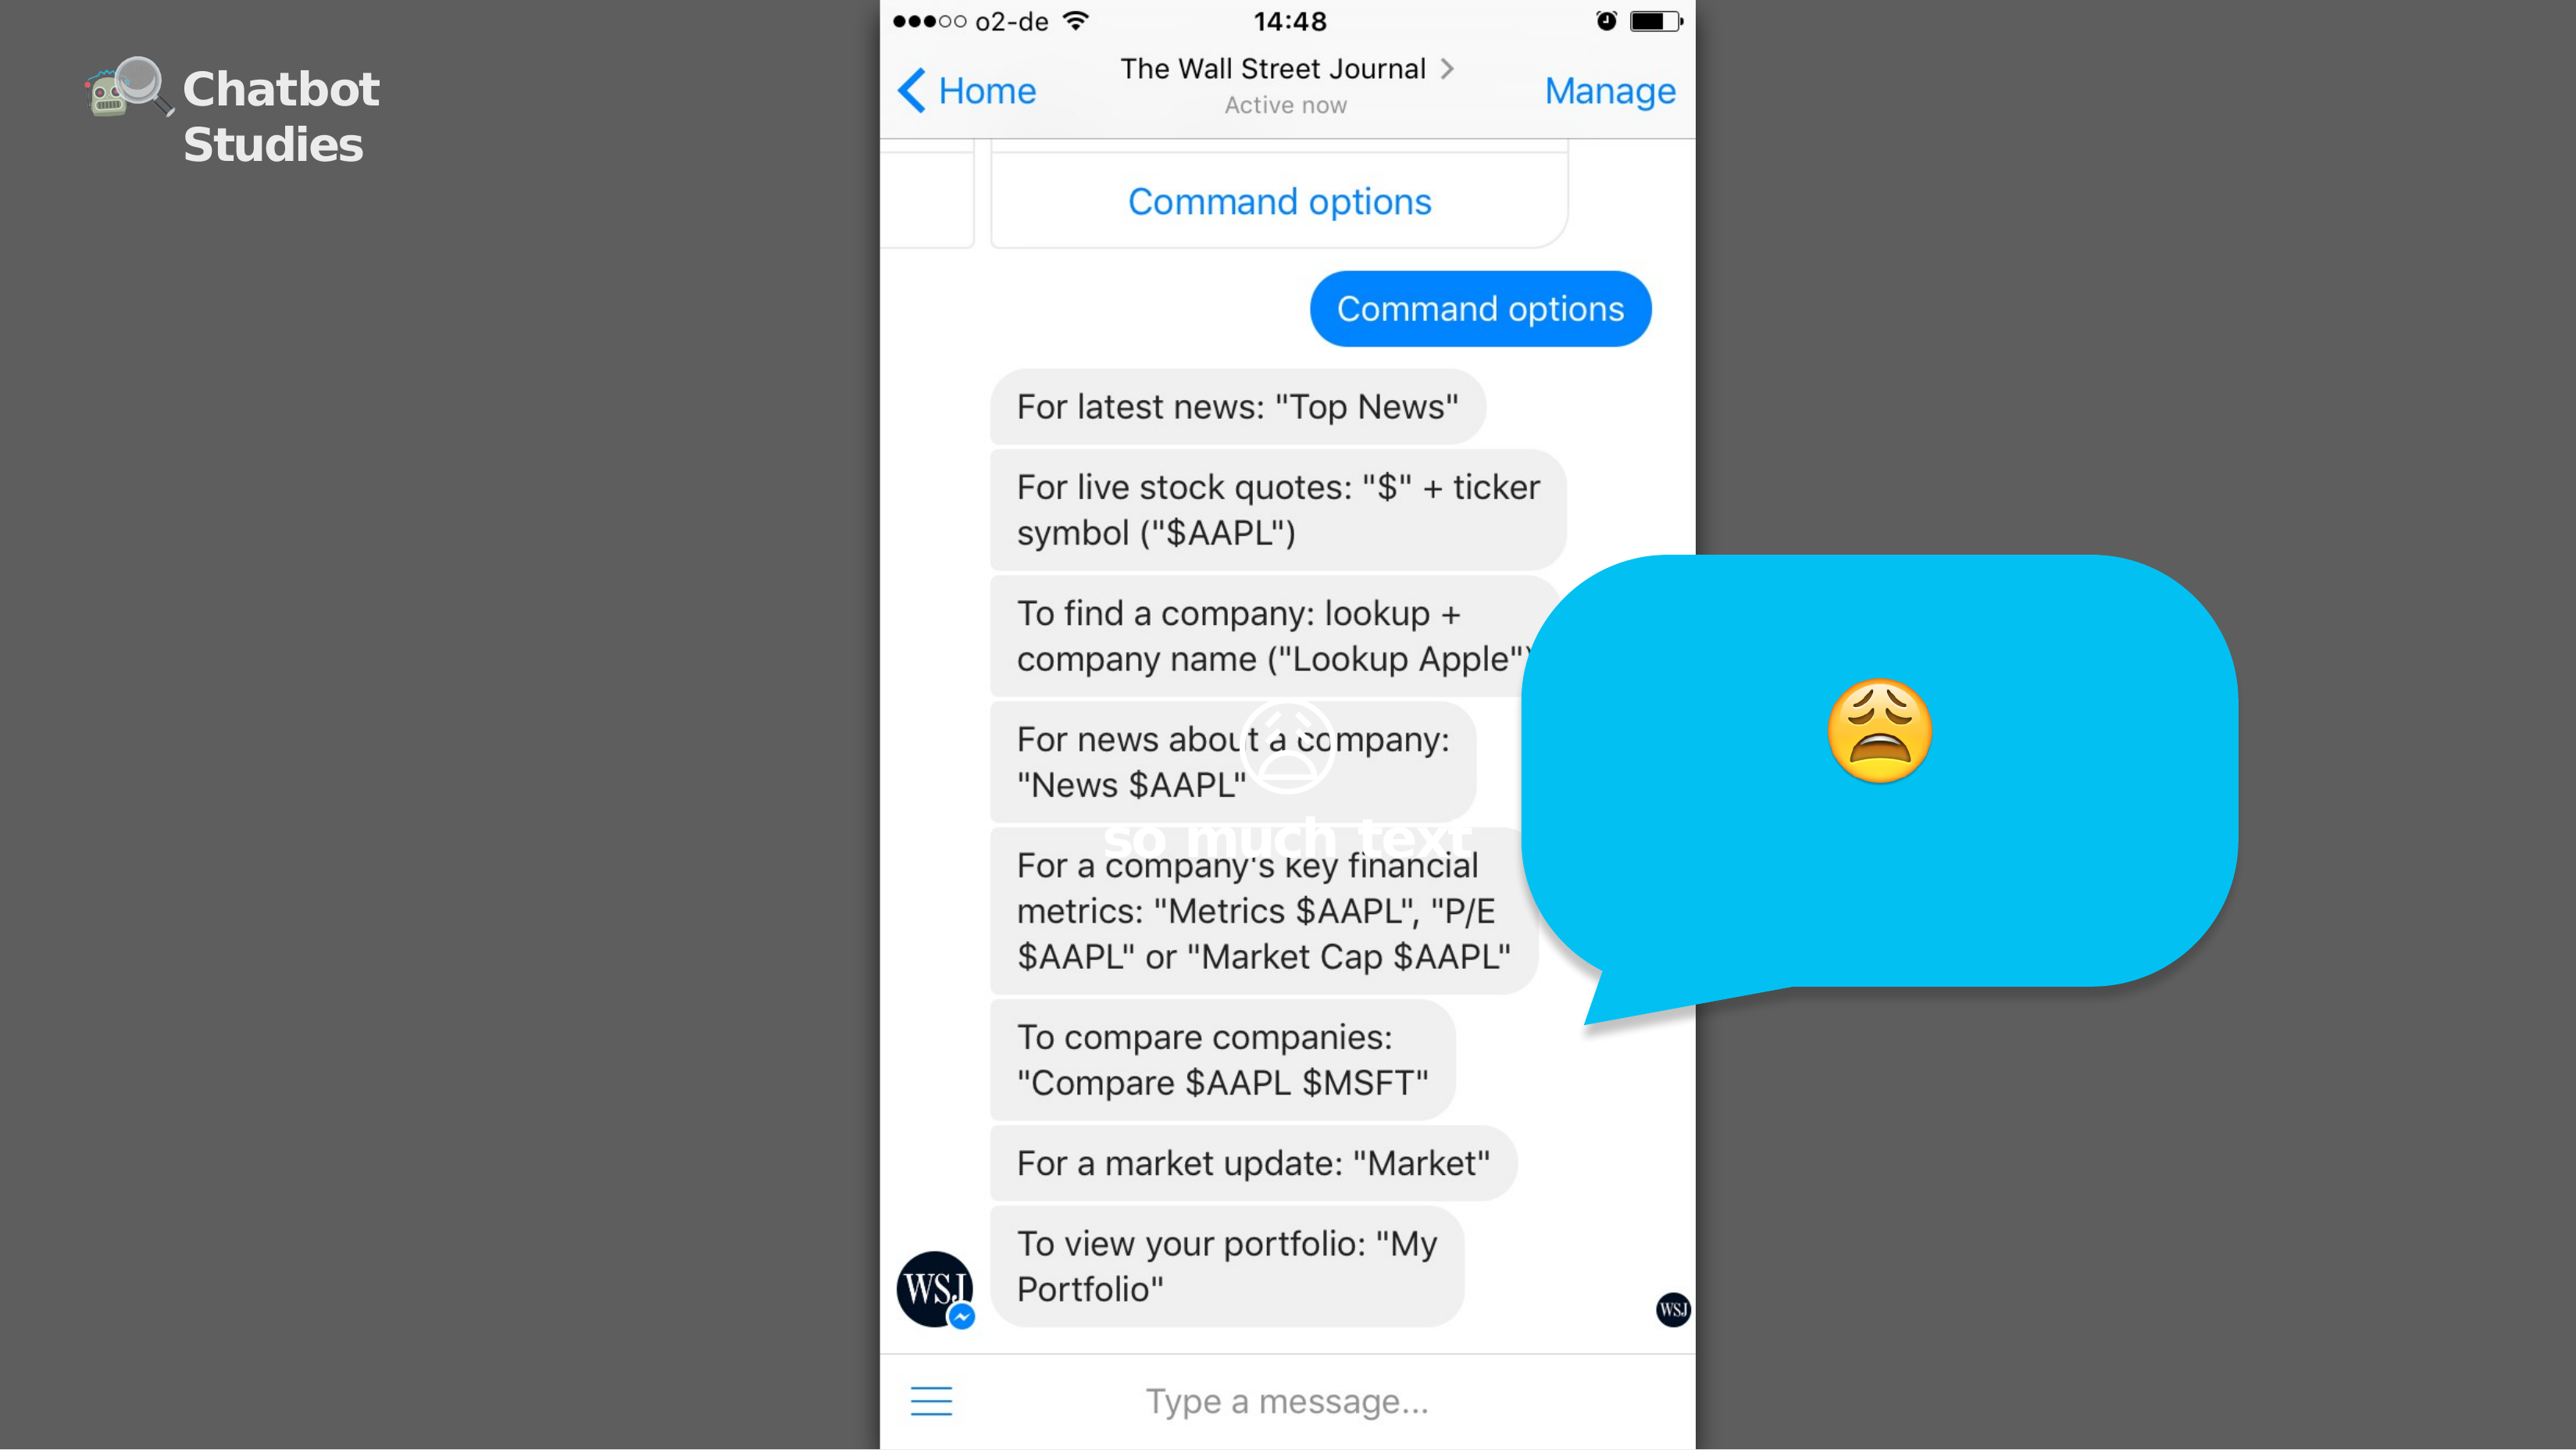

Chatbot Studies

# 😩
so much text